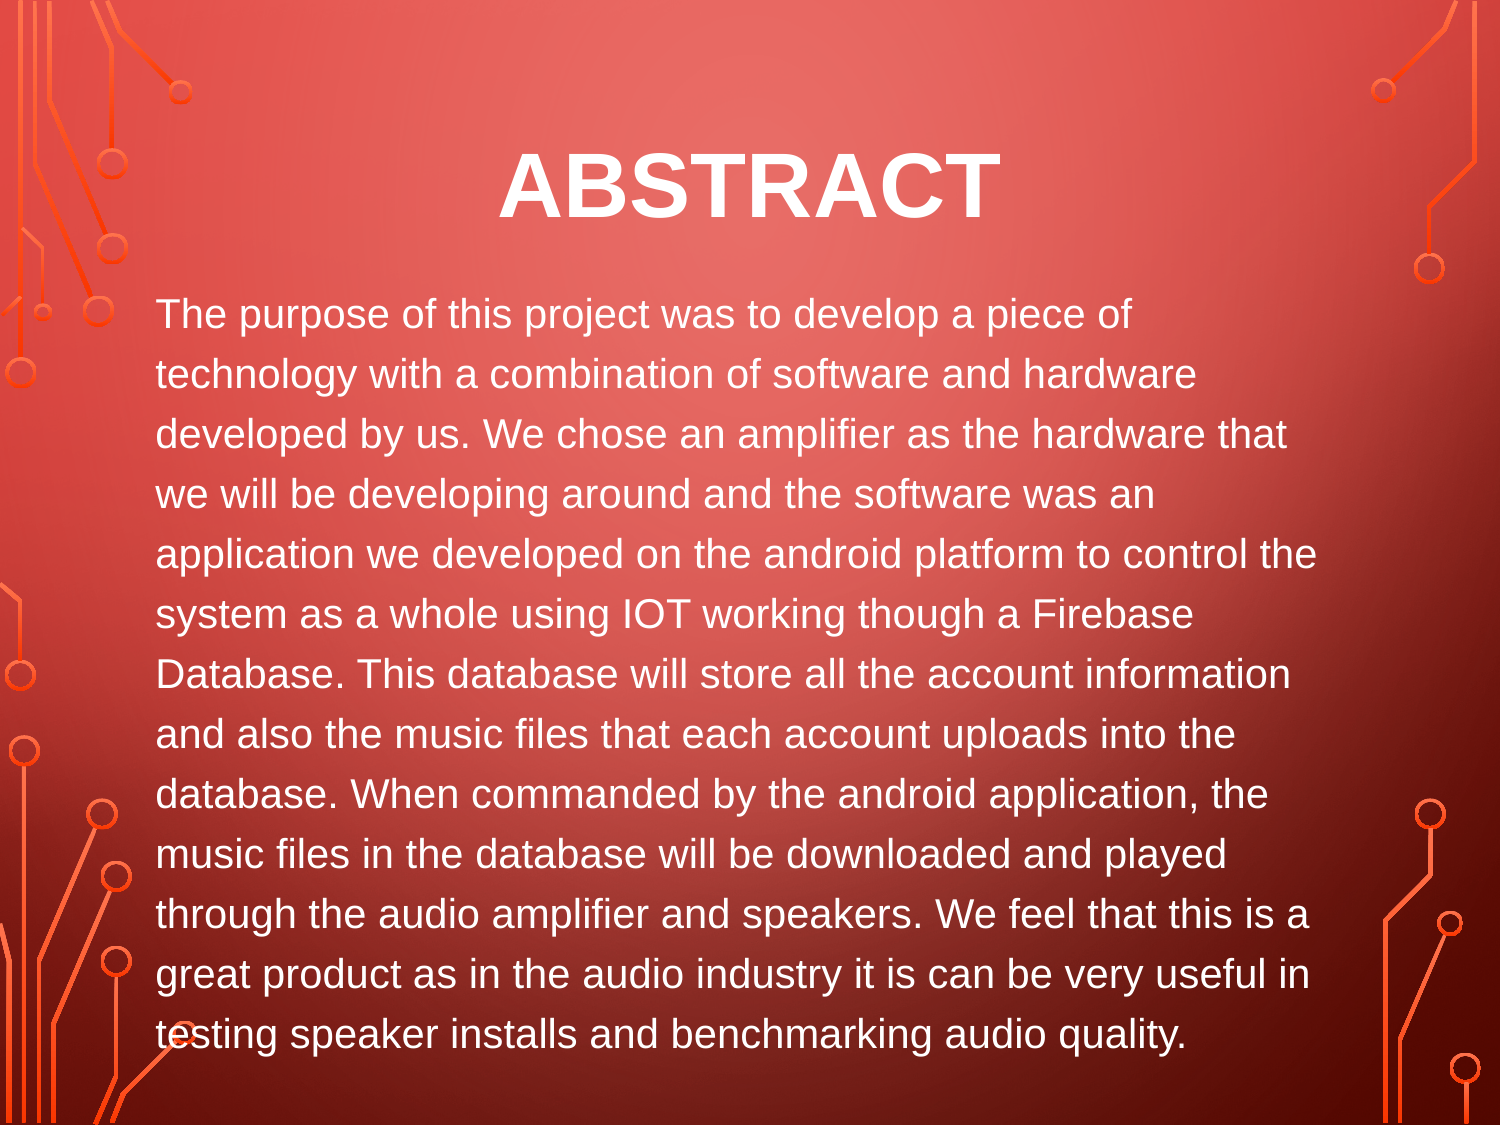

# Abstract
The purpose of this project was to develop a piece of technology with a combination of software and hardware developed by us. We chose an amplifier as the hardware that we will be developing around and the software was an application we developed on the android platform to control the system as a whole using IOT working though a Firebase Database. This database will store all the account information and also the music files that each account uploads into the database. When commanded by the android application, the music files in the database will be downloaded and played through the audio amplifier and speakers. We feel that this is a great product as in the audio industry it is can be very useful in testing speaker installs and benchmarking audio quality.